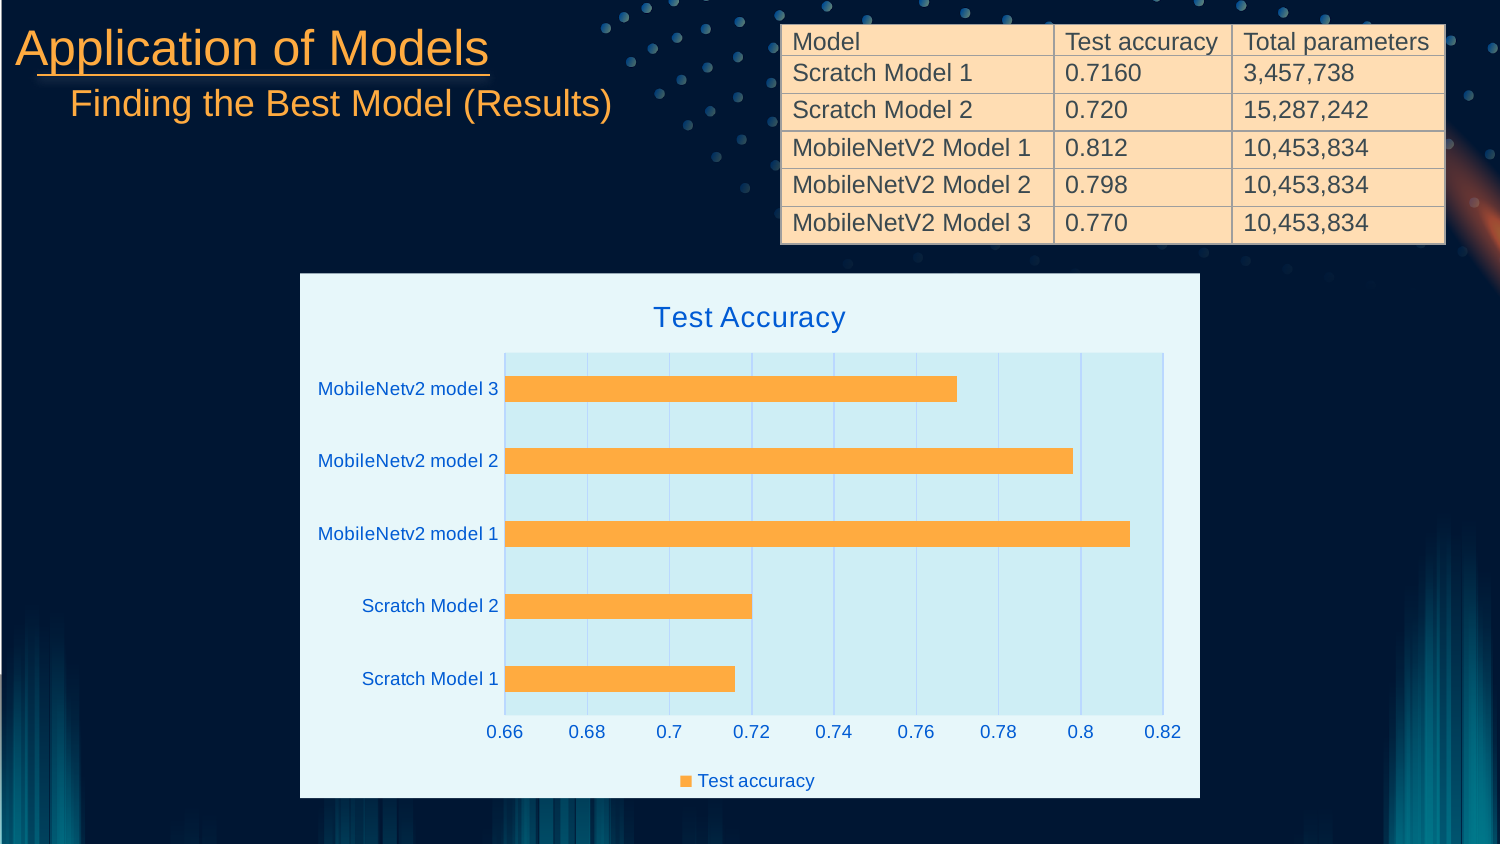

Application of Models
| Model | Test accuracy | Total parameters |
| --- | --- | --- |
| Scratch Model 1 | 0.7160 | 3,457,738 |
| Scratch Model 2 | 0.720 | 15,287,242 |
| MobileNetV2 Model 1 | 0.812 | 10,453,834 |
| MobileNetV2 Model 2 | 0.798 | 10,453,834 |
| MobileNetV2 Model 3 | 0.770 | 10,453,834 |
Finding the Best Model (Results)

### Chart: Test Accuracy

| Category | Test accuracy  |
|---|---|
| Scratch Model 1 | 0.716 |
| Scratch Model 2 | 0.72 |
| MobileNetv2 model 1 | 0.812 |
| MobileNetv2 model 2 | 0.798 |
| MobileNetv2 model 3 | 0.77 |